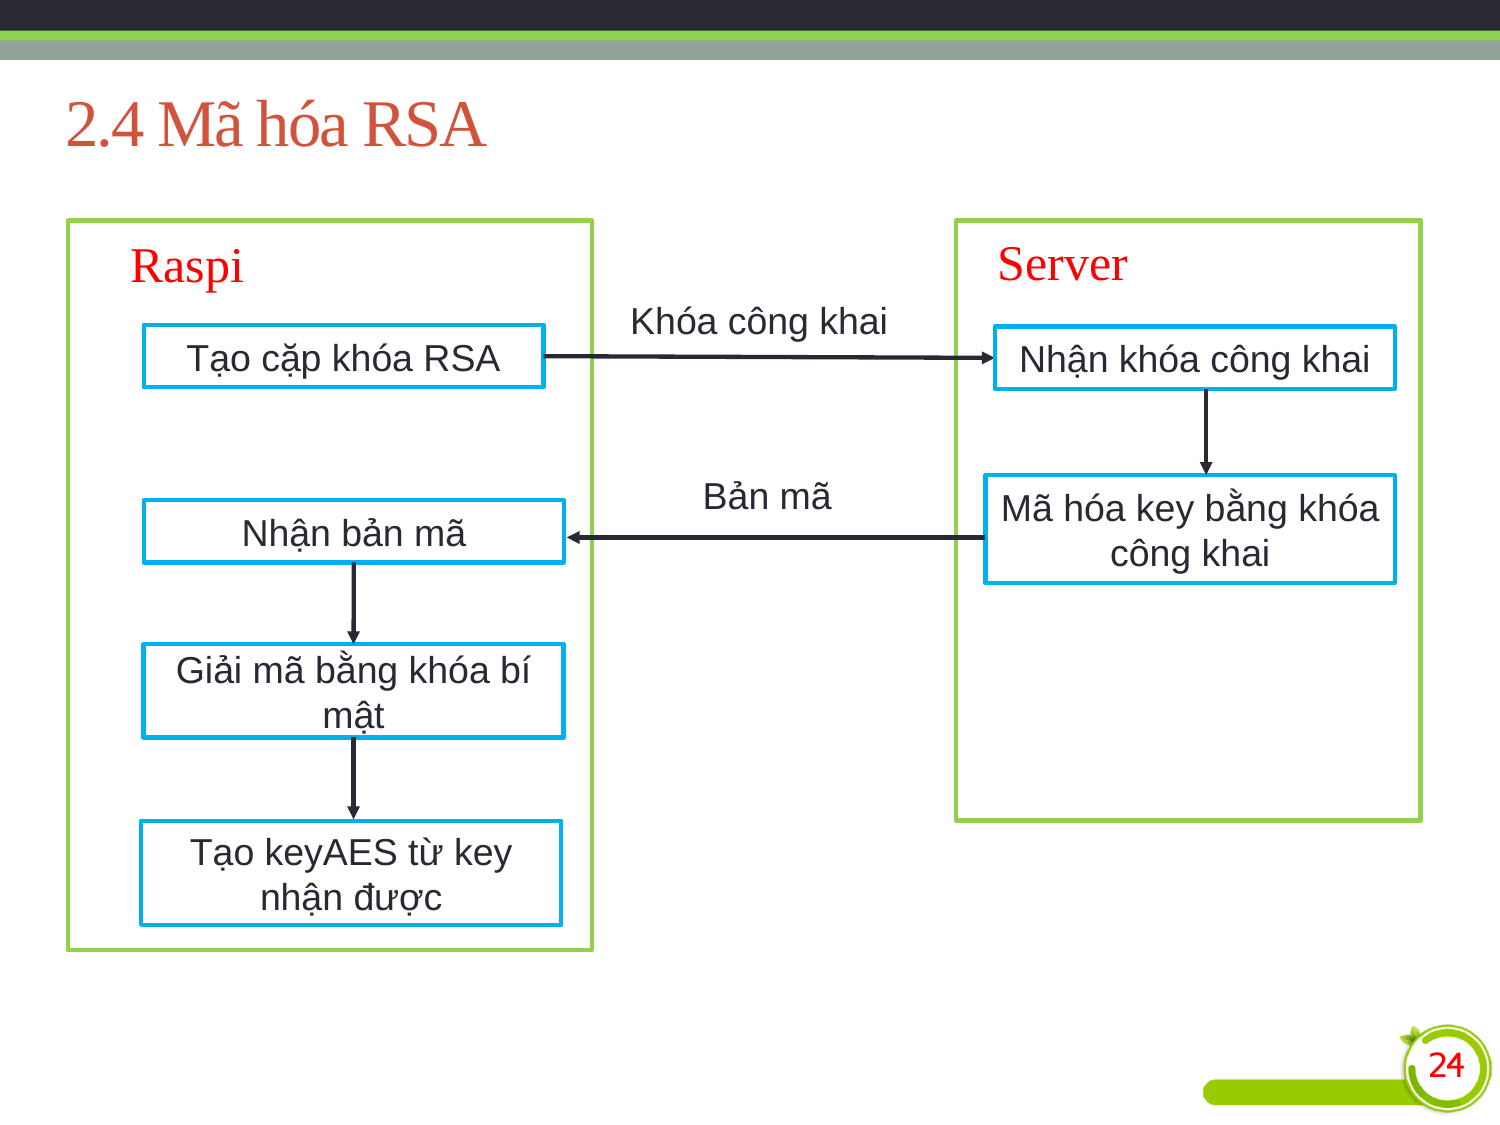

2.4 Mã hóa RSA

Server
Raspi
Khóa công khai
Tạo cặp khóa RSA
Nhận khóa công khai
Bản mã
Mã hóa key bằng khóa công khai
Nhận bản mã
Giải mã bằng khóa bí mật
Tạo keyAES từ key nhận được